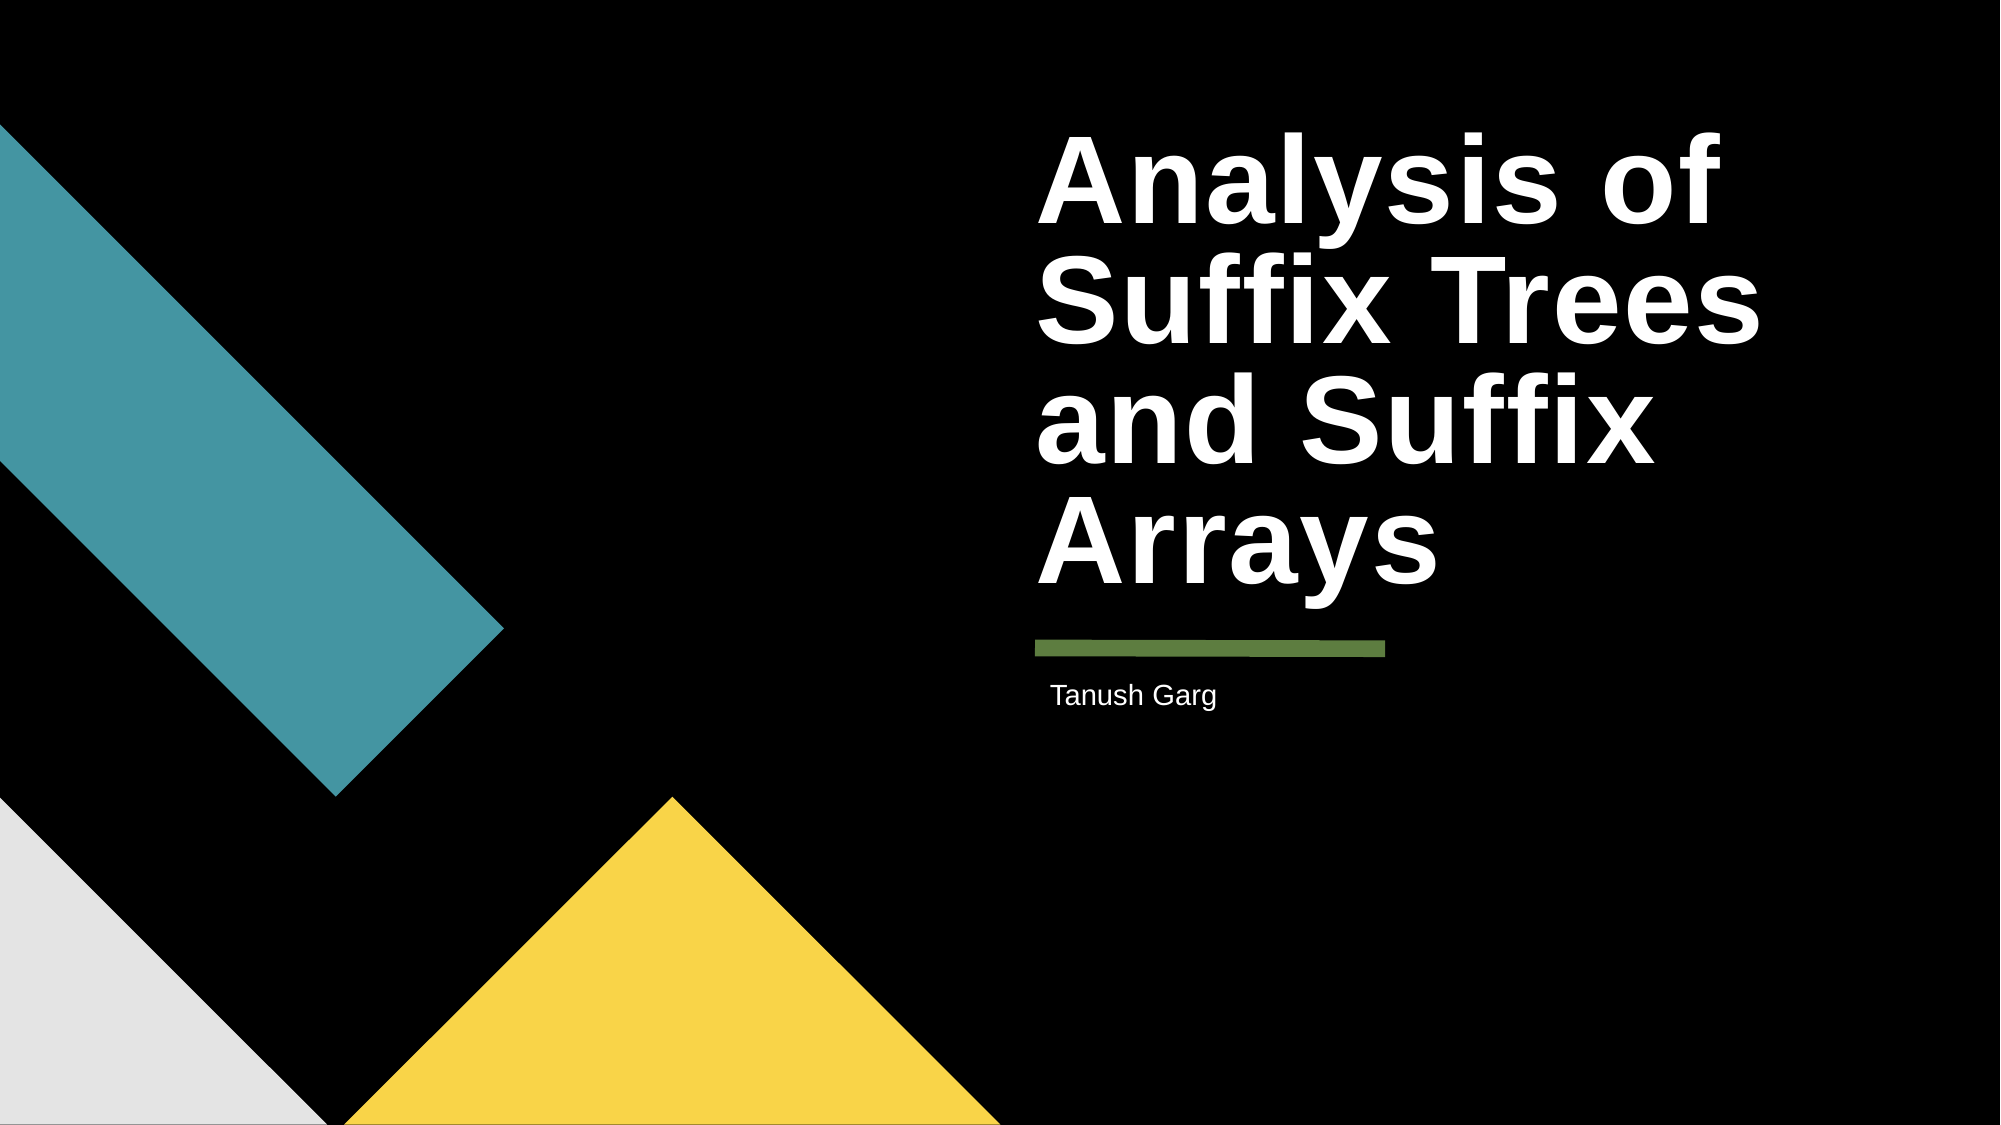

# Analysis of Suffix Trees and Suffix Arrays
Tanush Garg